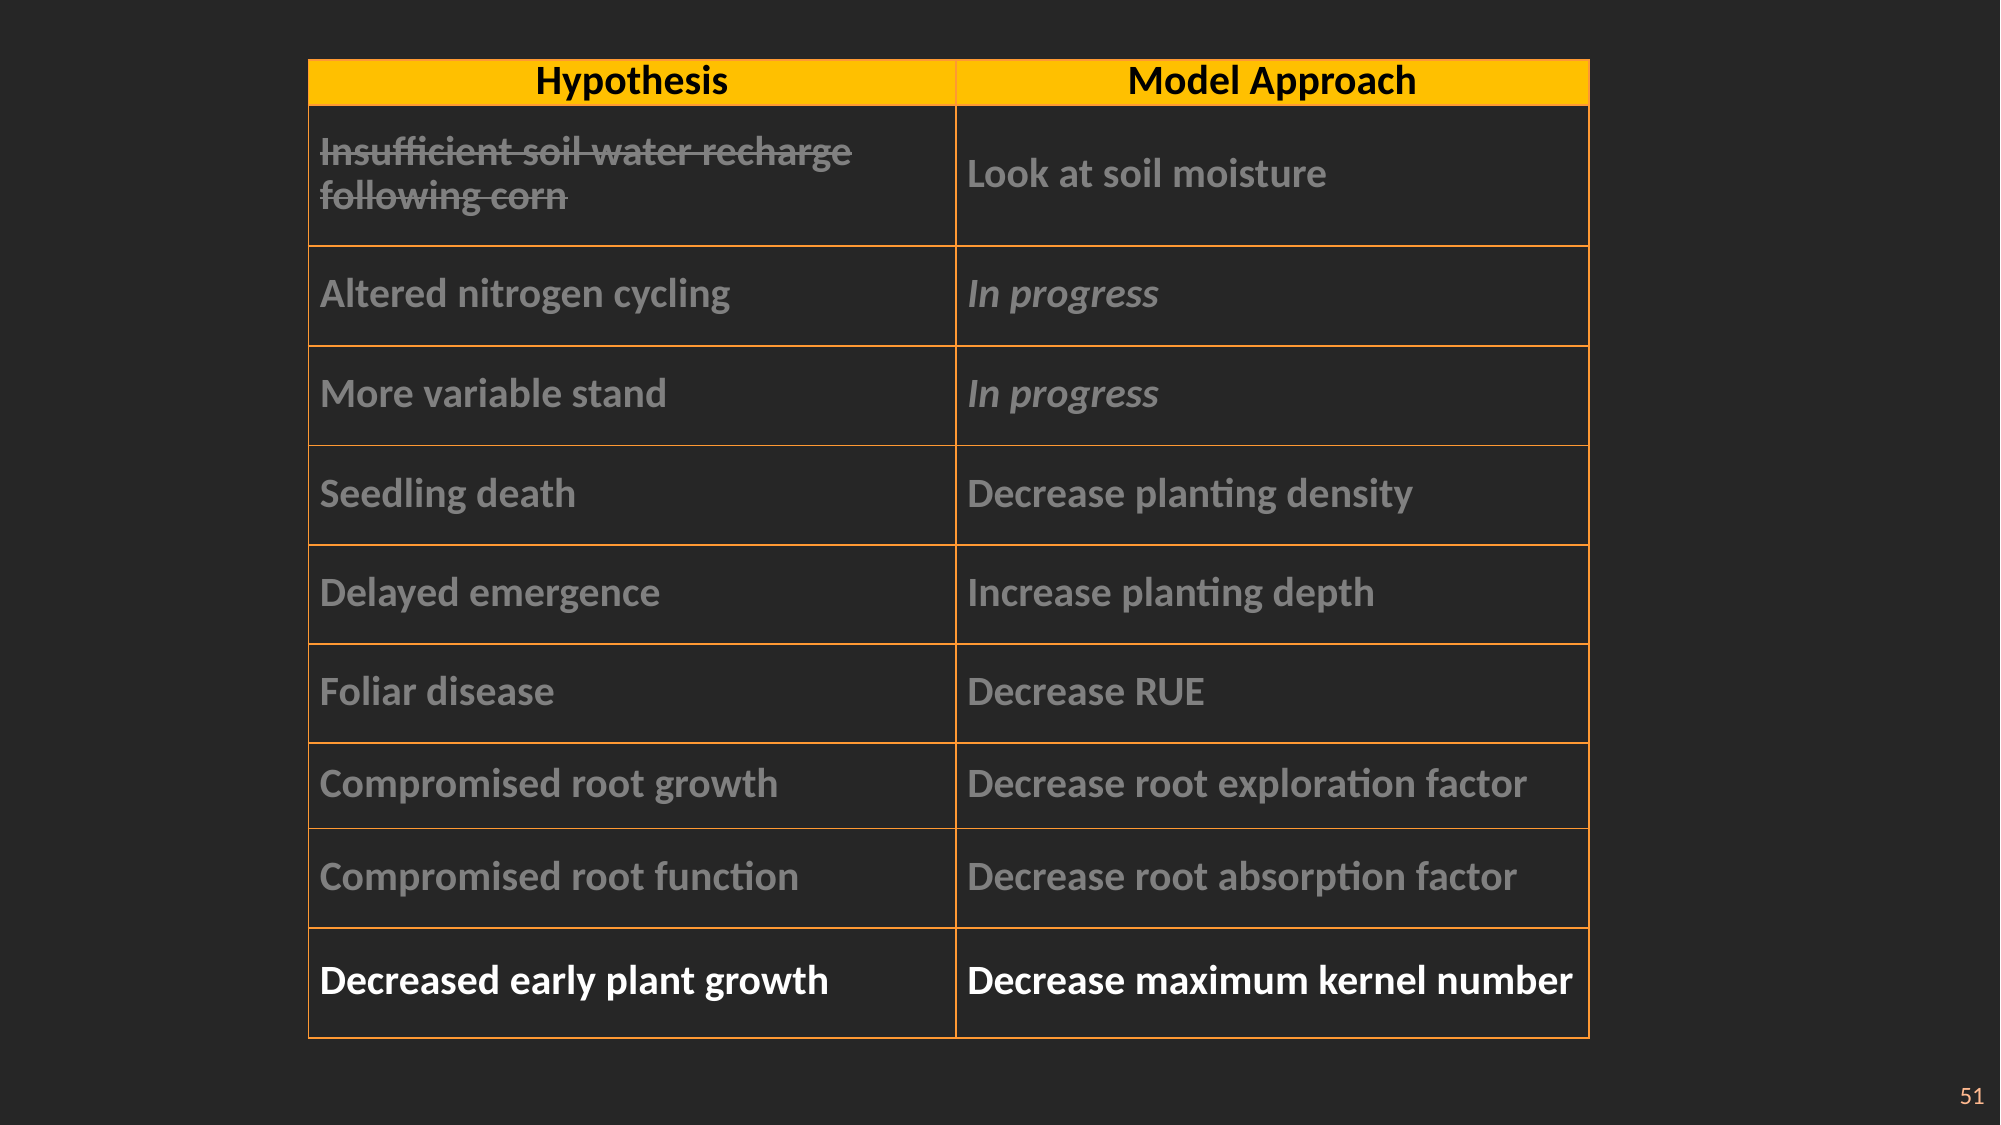

| Hypothesis | Model Approach |
| --- | --- |
| Insufficient soil water recharge following corn | Look at soil moisture |
| Altered nitrogen cycling | In progress |
| More variable stand | In progress |
| Seedling death | Decrease planting density |
| Delayed emergence | Increase planting depth |
| Foliar disease | Decrease RUE |
| Compromised root growth | Decrease root exploration factor |
| Compromised root function | Decrease root absorption factor |
| Decreased early plant growth | Decrease maximum kernel number |
51